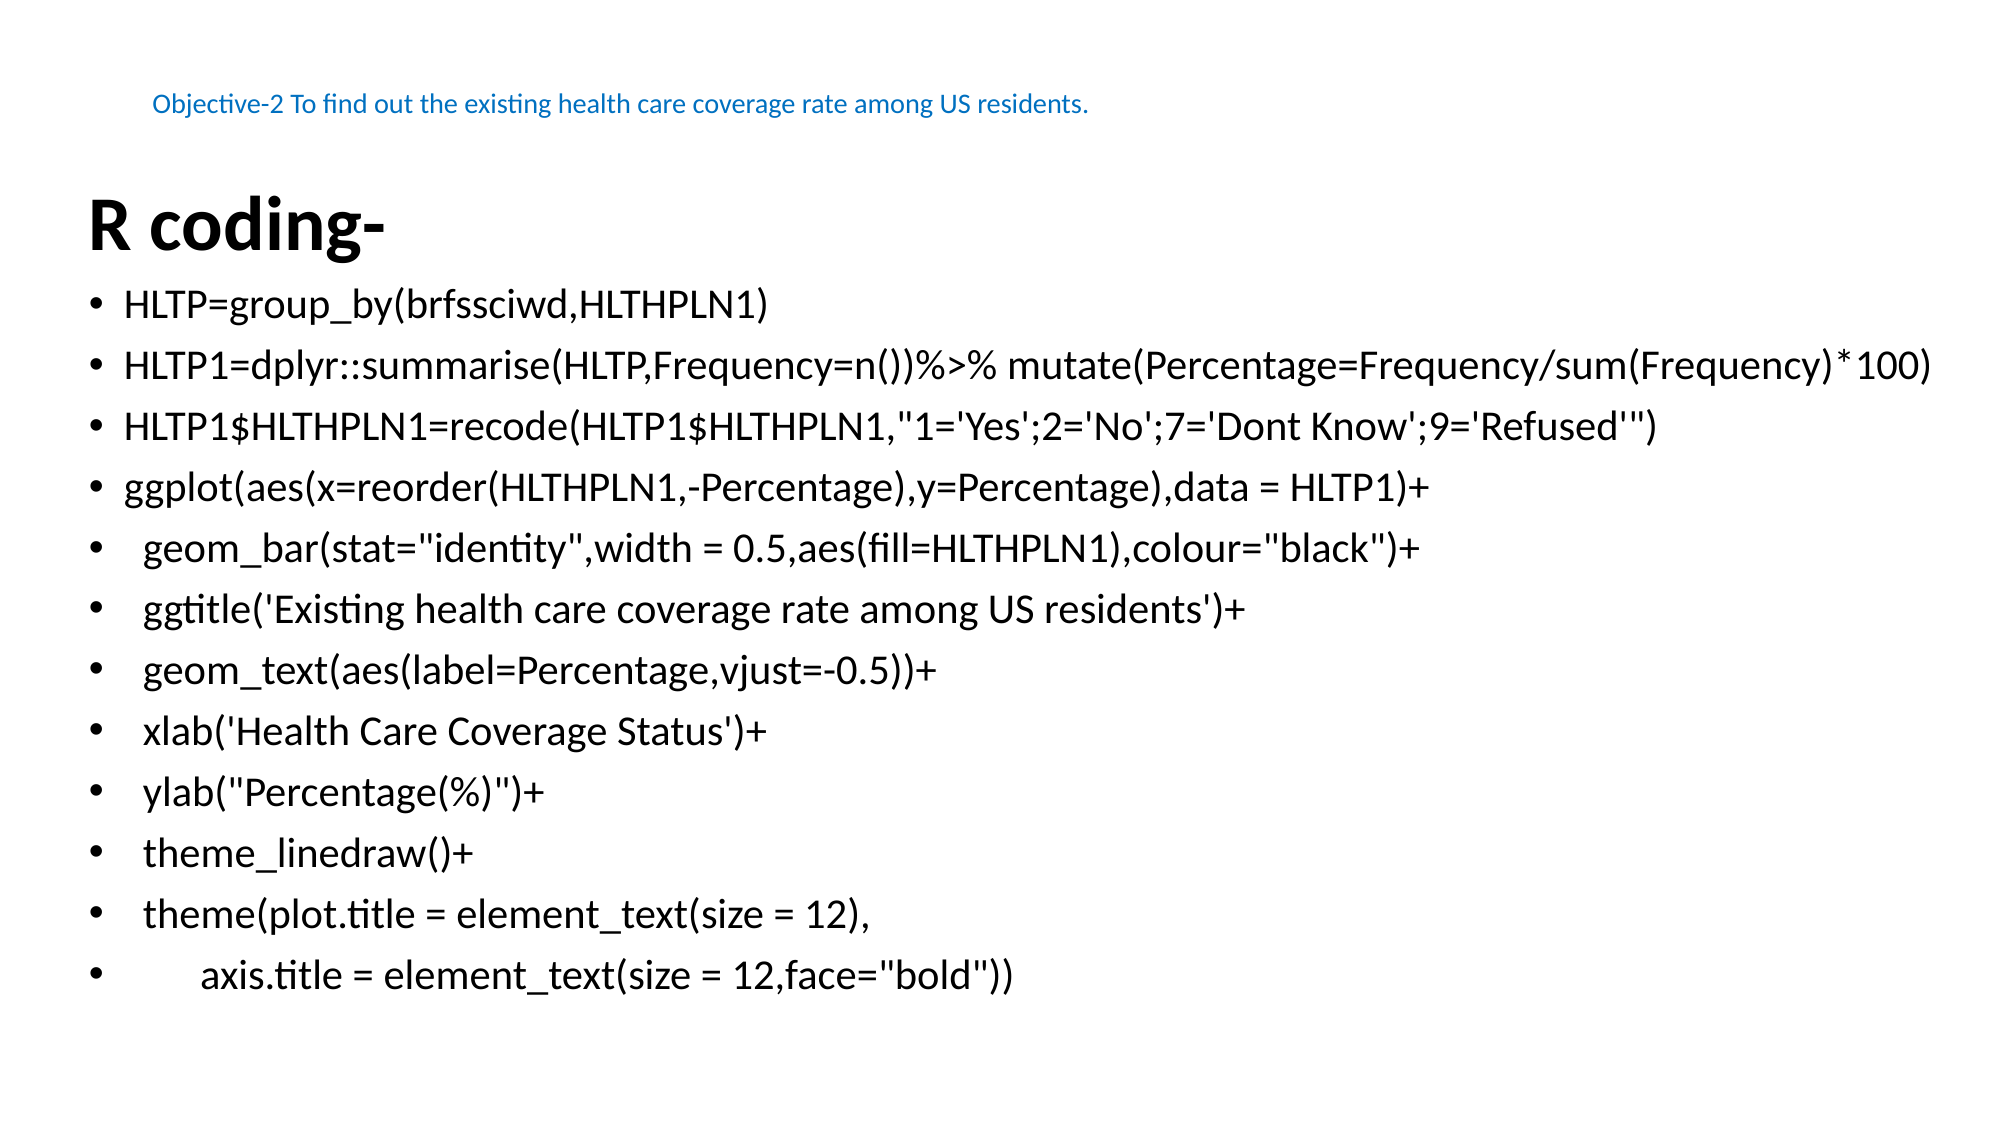

# Objective-2 To find out the existing health care coverage rate among US residents.
R coding-
HLTP=group_by(brfssciwd,HLTHPLN1)
HLTP1=dplyr::summarise(HLTP,Frequency=n())%>% mutate(Percentage=Frequency/sum(Frequency)*100)
HLTP1$HLTHPLN1=recode(HLTP1$HLTHPLN1,"1='Yes';2='No';7='Dont Know';9='Refused'")
ggplot(aes(x=reorder(HLTHPLN1,-Percentage),y=Percentage),data = HLTP1)+
  geom_bar(stat="identity",width = 0.5,aes(fill=HLTHPLN1),colour="black")+
  ggtitle('Existing health care coverage rate among US residents')+
  geom_text(aes(label=Percentage,vjust=-0.5))+
  xlab('Health Care Coverage Status')+
  ylab("Percentage(%)")+
  theme_linedraw()+
  theme(plot.title = element_text(size = 12),
        axis.title = element_text(size = 12,face="bold"))